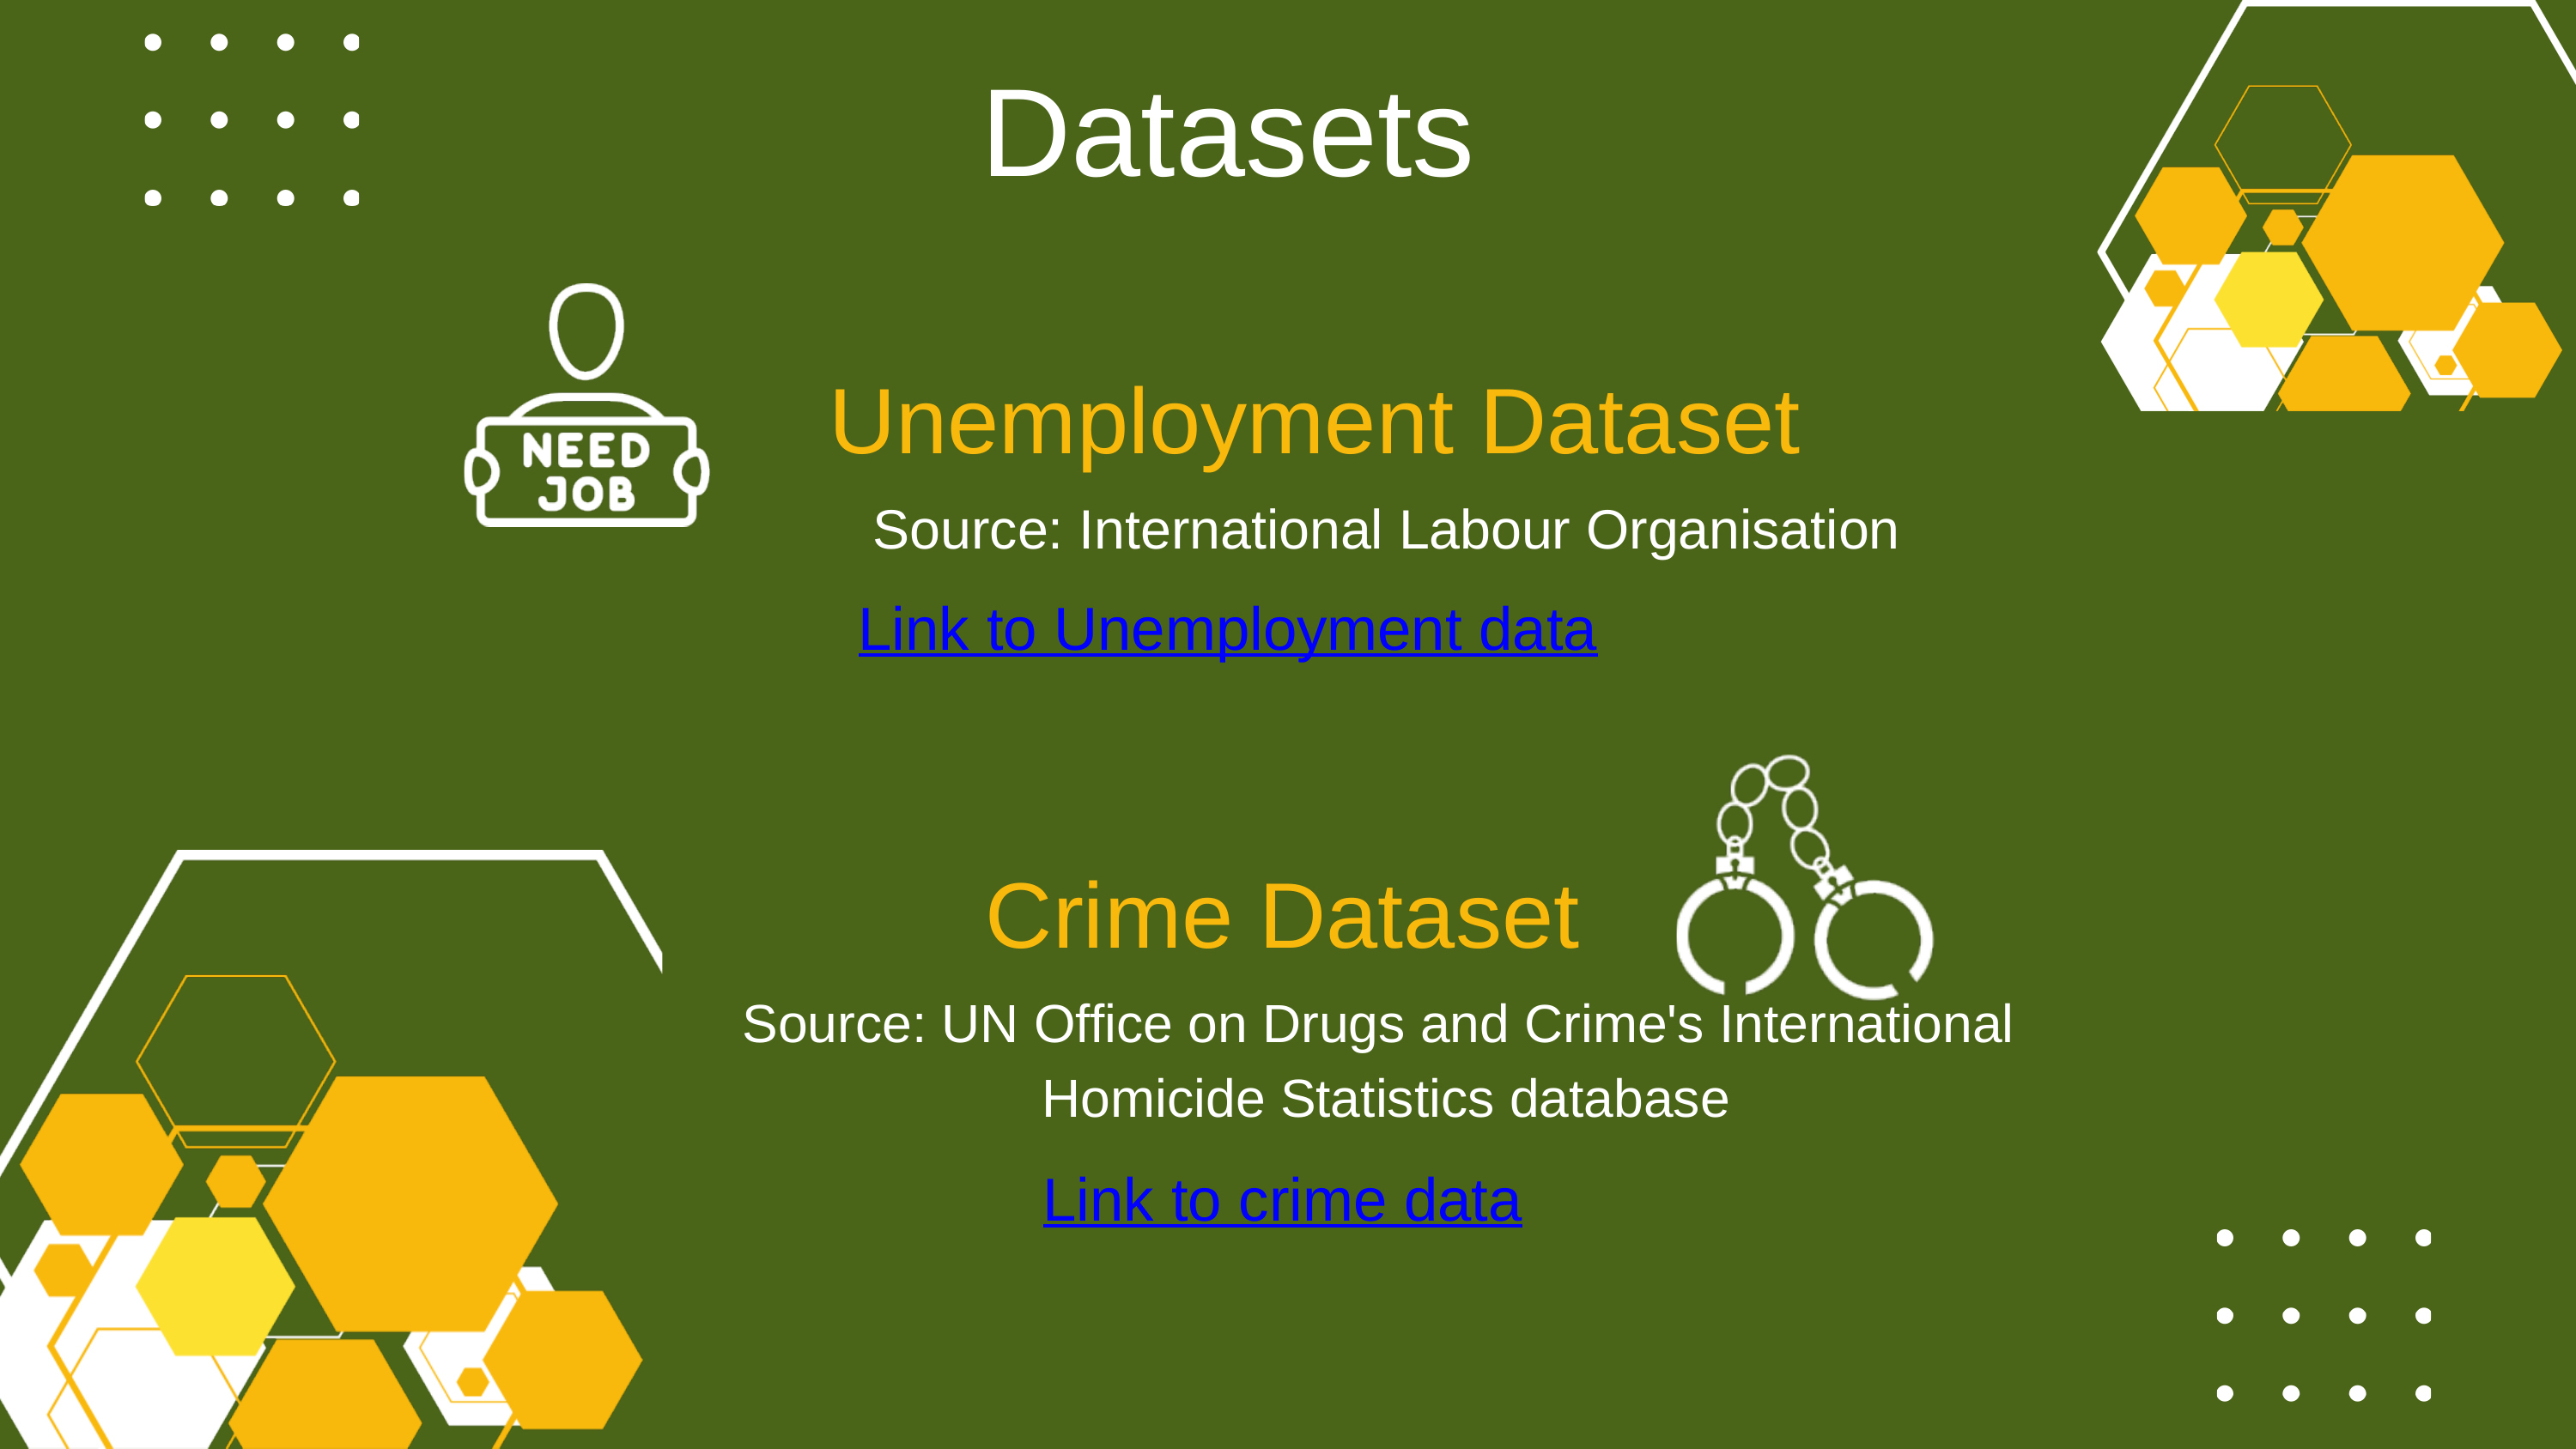

Datasets

Unemployment Dataset
Source: International Labour Organisation
Link to Unemployment data

Crime Dataset

Source: UN Office on Drugs and Crime's International
Homicide Statistics database
Link to crime data